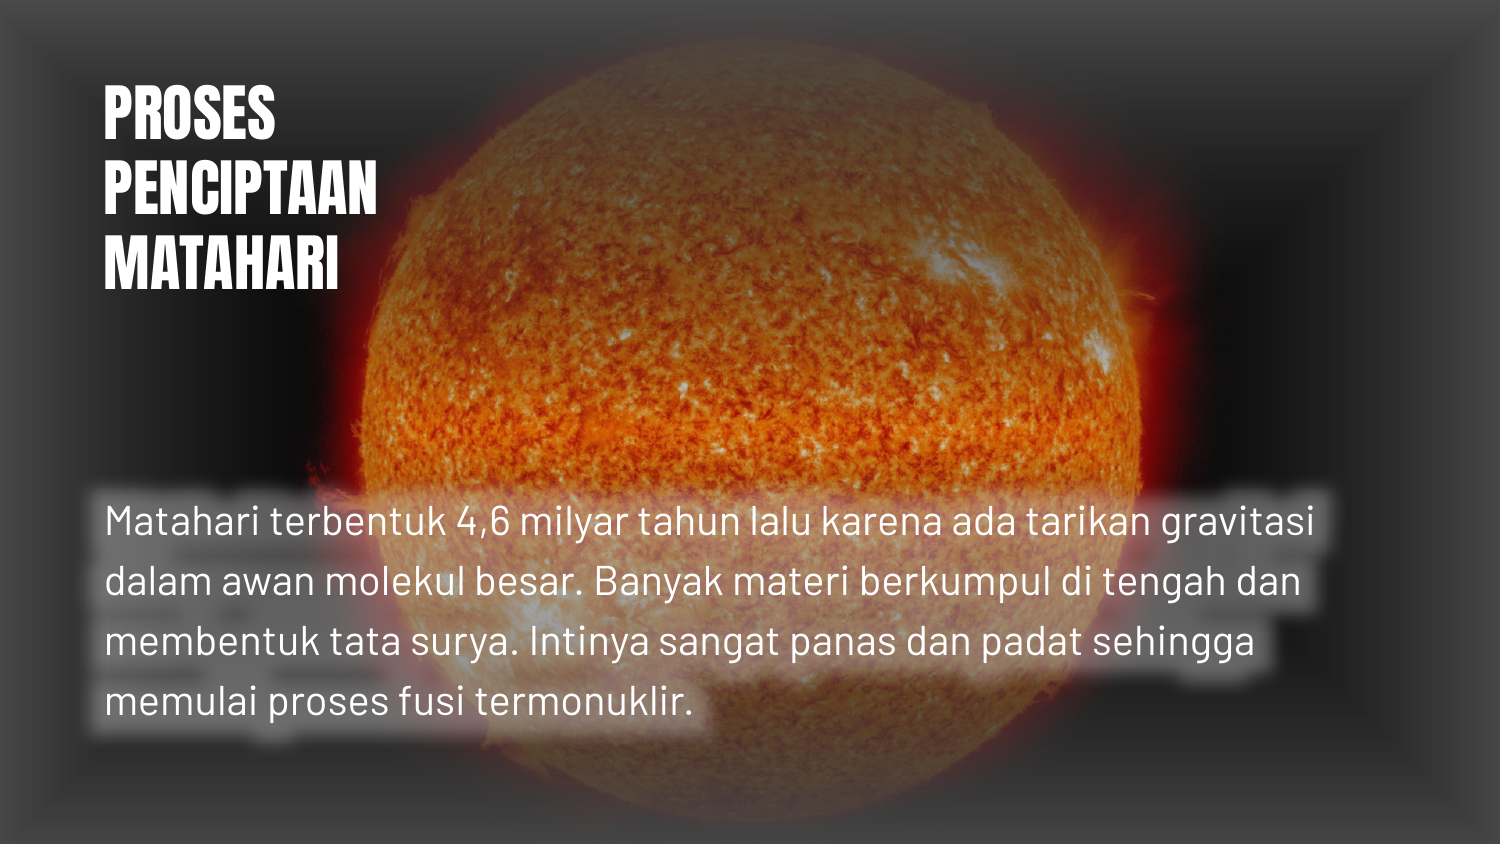

PROSES PENCIPTAAN MATAHARI
Matahari terbentuk 4,6 milyar tahun lalu karena ada tarikan gravitasi dalam awan molekul besar. Banyak materi berkumpul di tengah dan membentuk tata surya. Intinya sangat panas dan padat sehingga memulai proses fusi termonuklir.